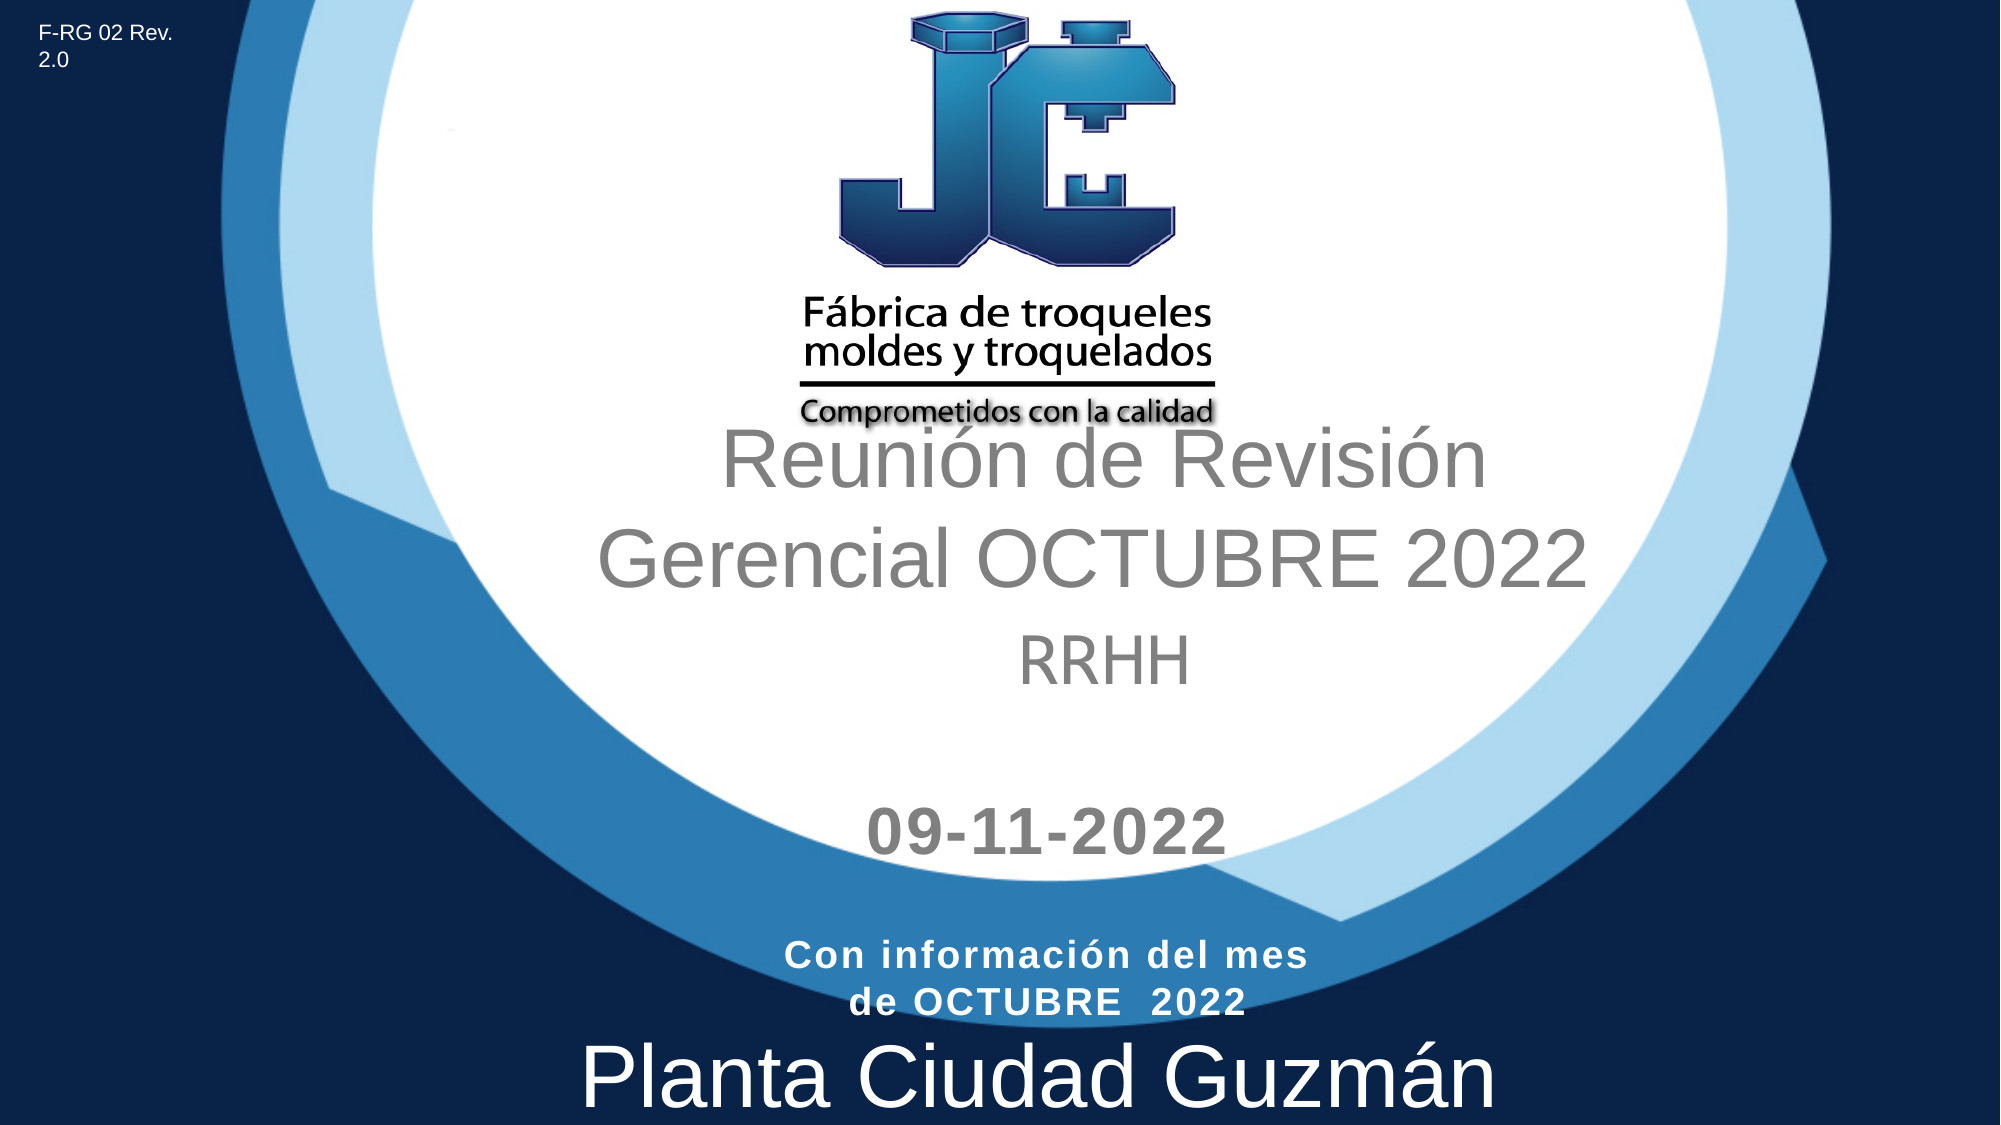

F-RG 02 Rev. 2.0
Reunión de Revisión Gerencial OCTUBRE 2022
RRHH
09-11-2022

Con información del mes de OCTUBRE  2022

Planta Ciudad Guzmán